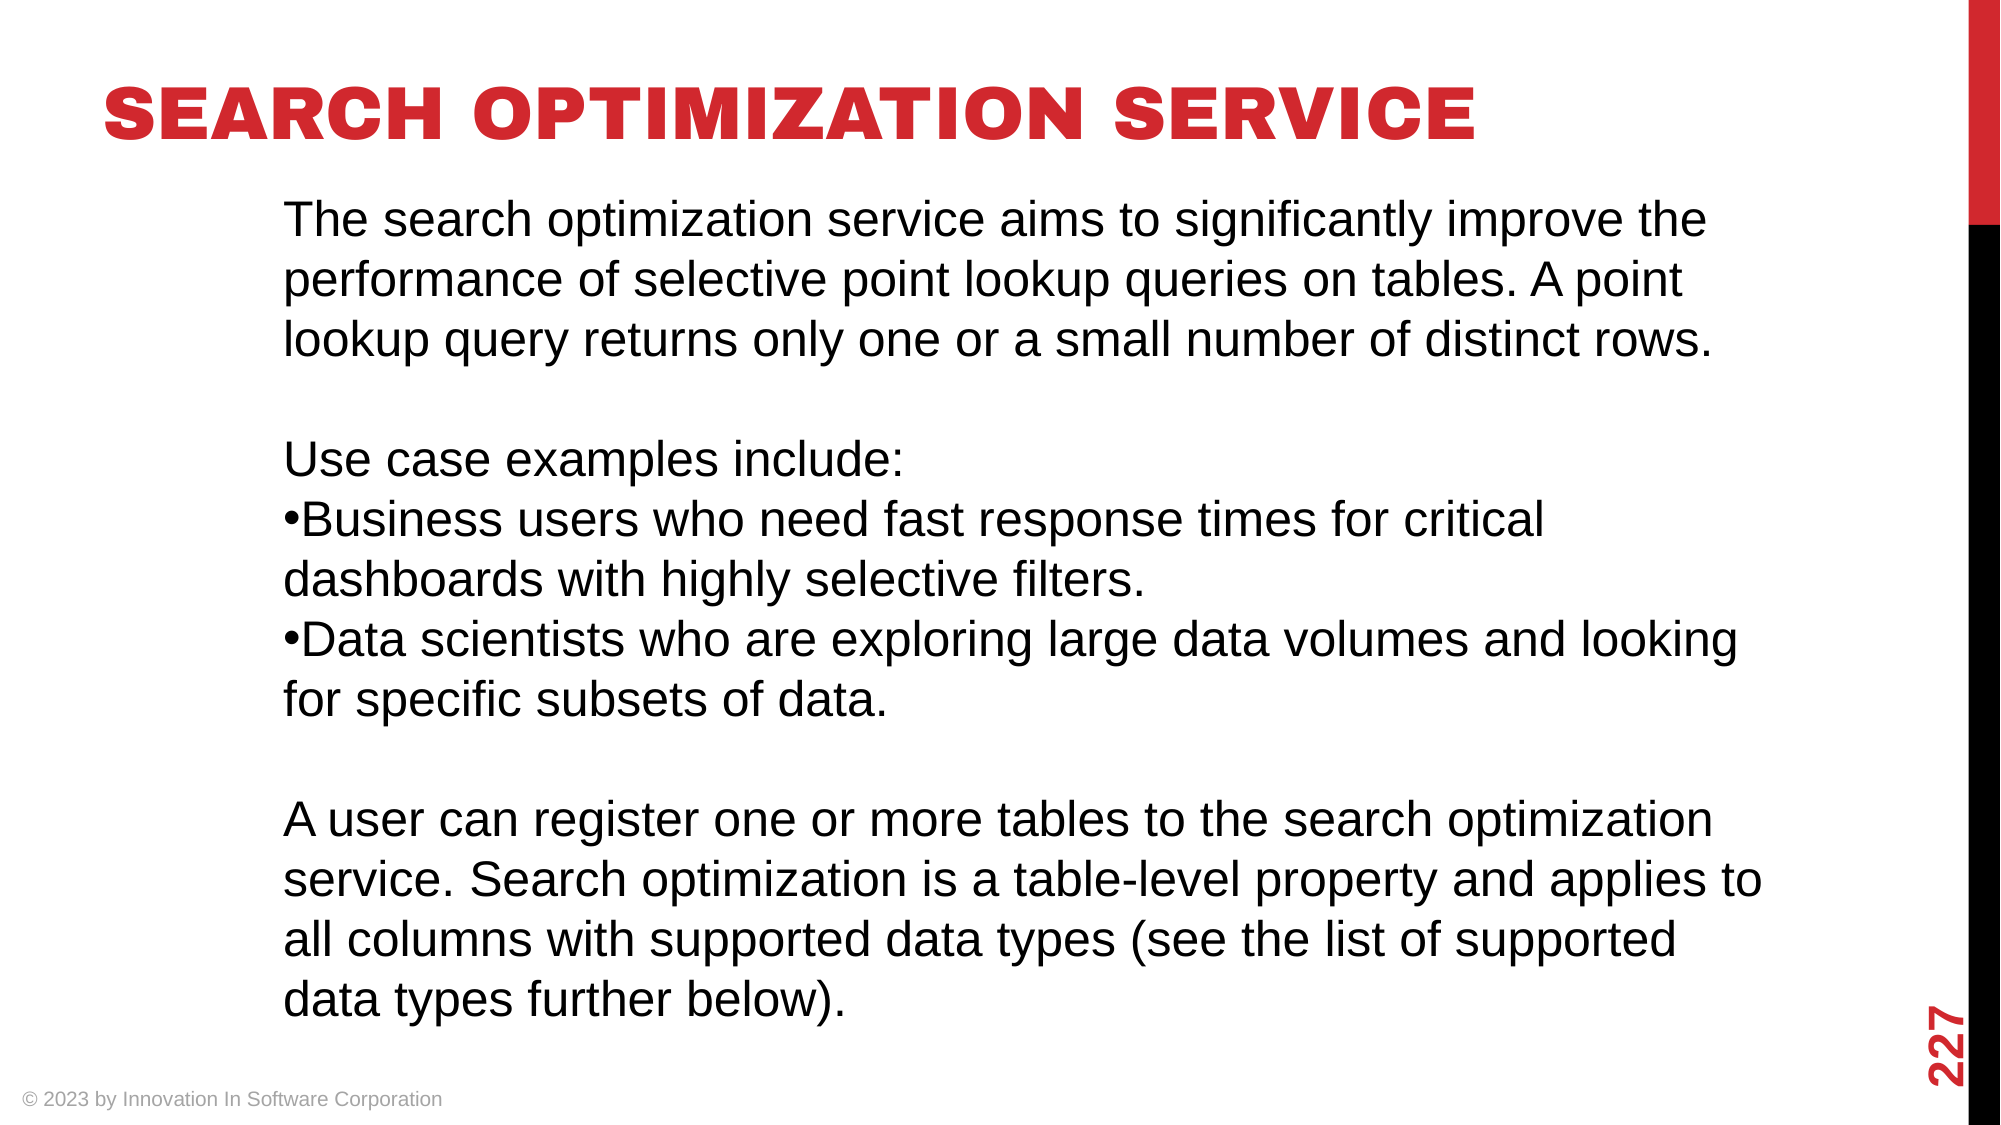

# SEARCH OPTIMIZATION SERVICE
The search optimization service aims to significantly improve the performance of selective point lookup queries on tables. A point lookup query returns only one or a small number of distinct rows.

Use case examples include:
Business users who need fast response times for critical dashboards with highly selective filters.
Data scientists who are exploring large data volumes and looking for specific subsets of data.

A user can register one or more tables to the search optimization service. Search optimization is a table-level property and applies to all columns with supported data types (see the list of supported data types further below).
227
© 2023 by Innovation In Software Corporation